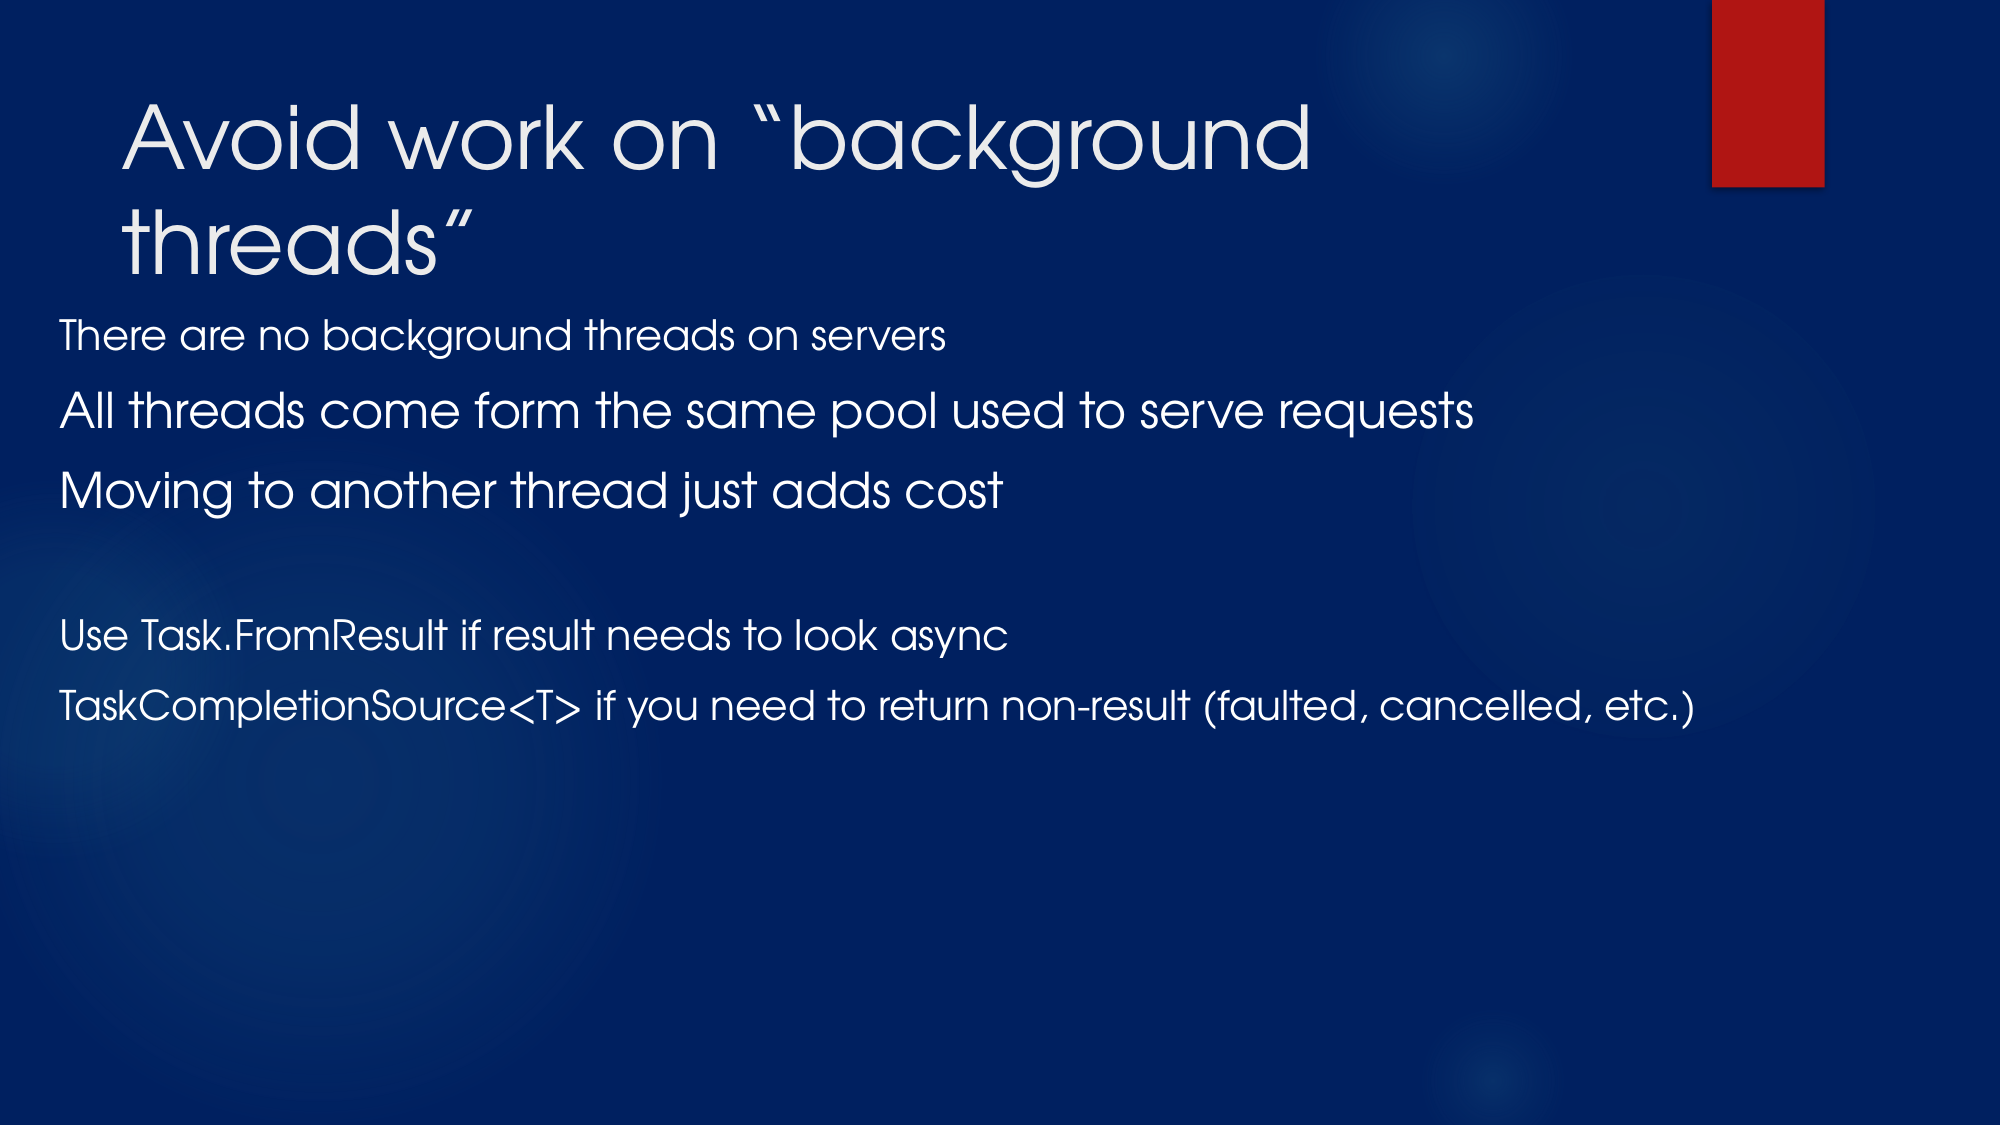

# Avoid work on “background threads”
There are no background threads on servers
All threads come form the same pool used to serve requests
Moving to another thread just adds cost

Use Task.FromResult if result needs to look async
TaskCompletionSource<T> if you need to return non-result (faulted, cancelled, etc.)